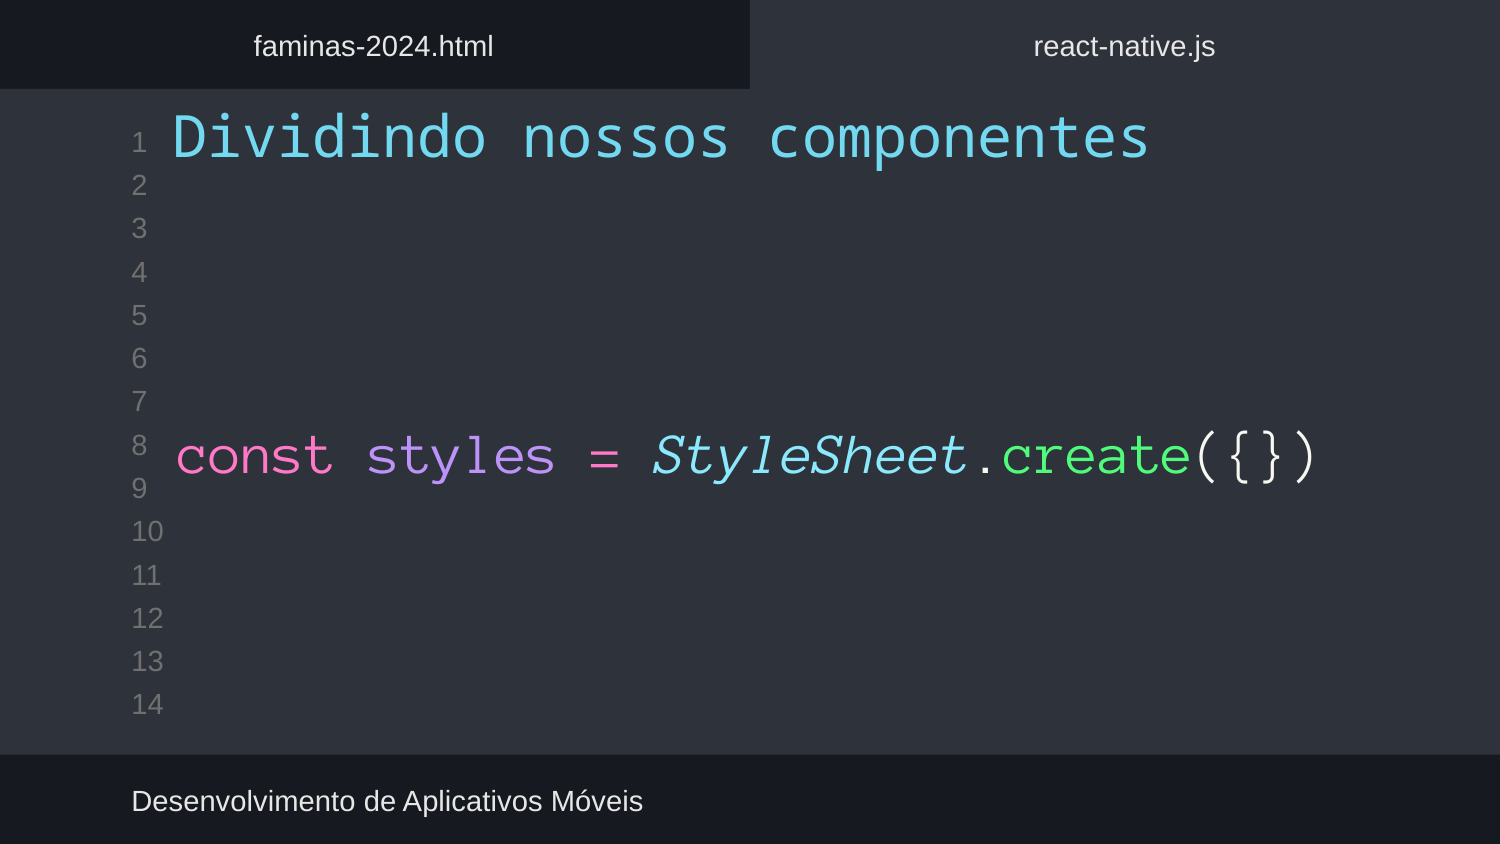

faminas-2024.html
react-native.js
Dividindo nossos componentes
const styles = StyleSheet.create({})
Desenvolvimento de Aplicativos Móveis